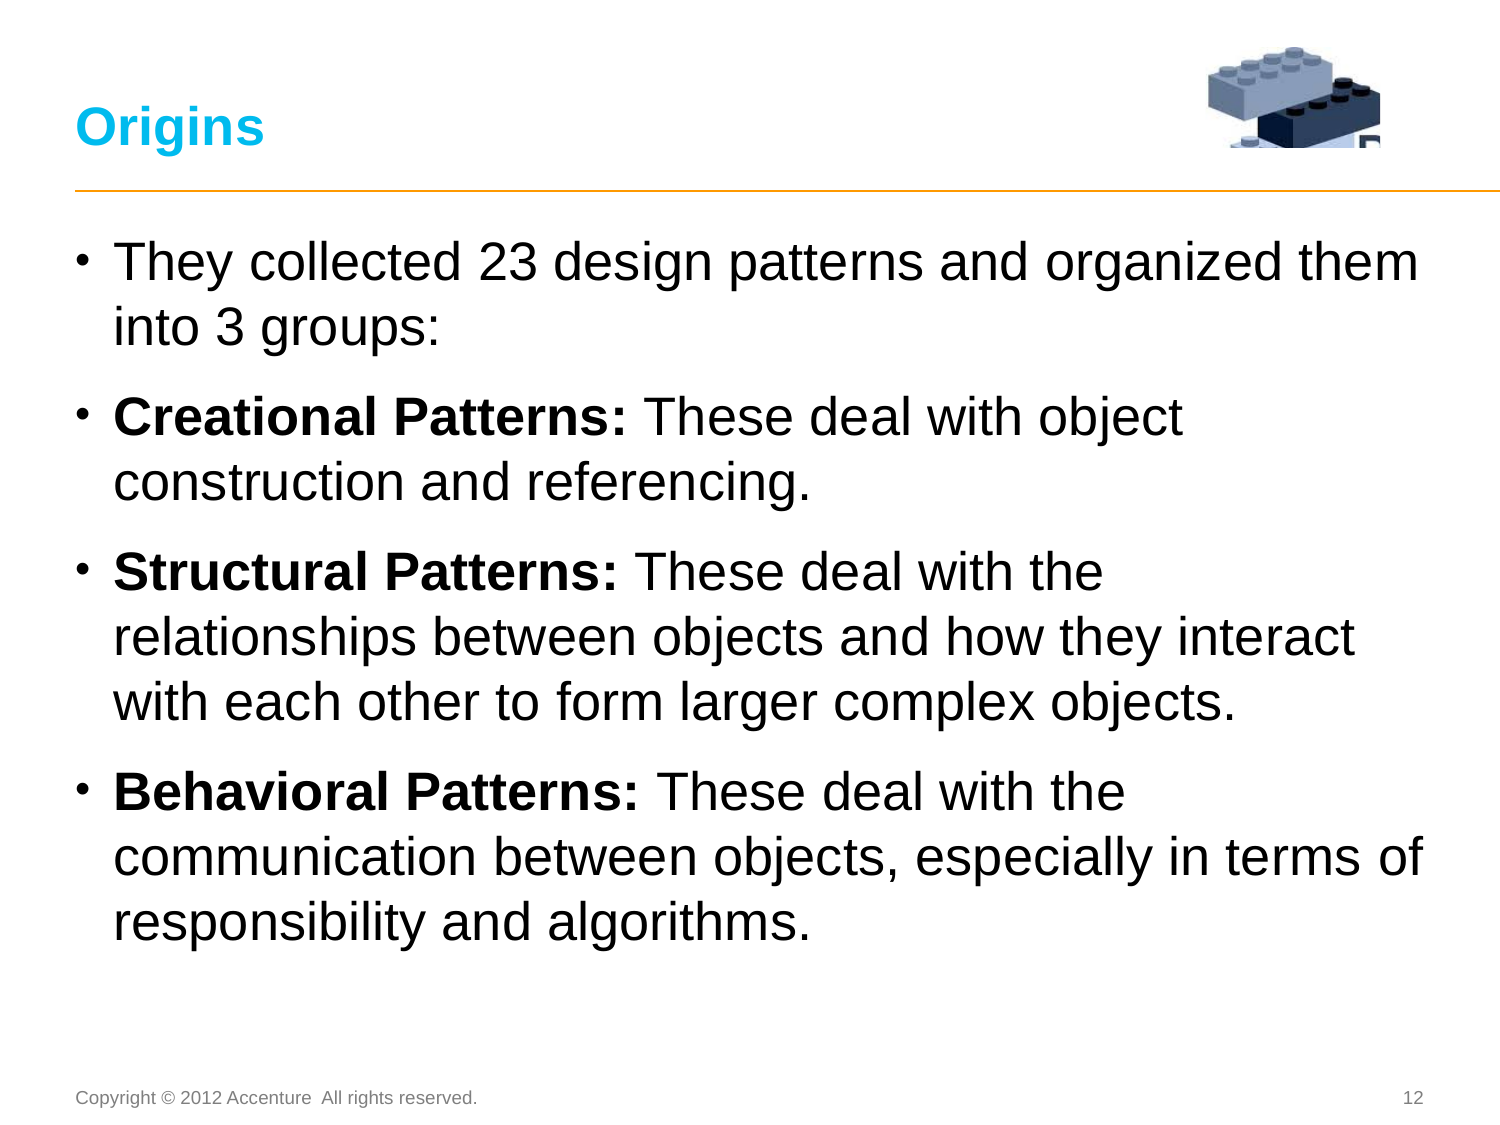

# Origins
They collected 23 design patterns and organized them into 3 groups:
Creational Patterns: These deal with object construction and referencing.
Structural Patterns: These deal with the relationships between objects and how they interact with each other to form larger complex objects.
Behavioral Patterns: These deal with the communication between objects, especially in terms of responsibility and algorithms.